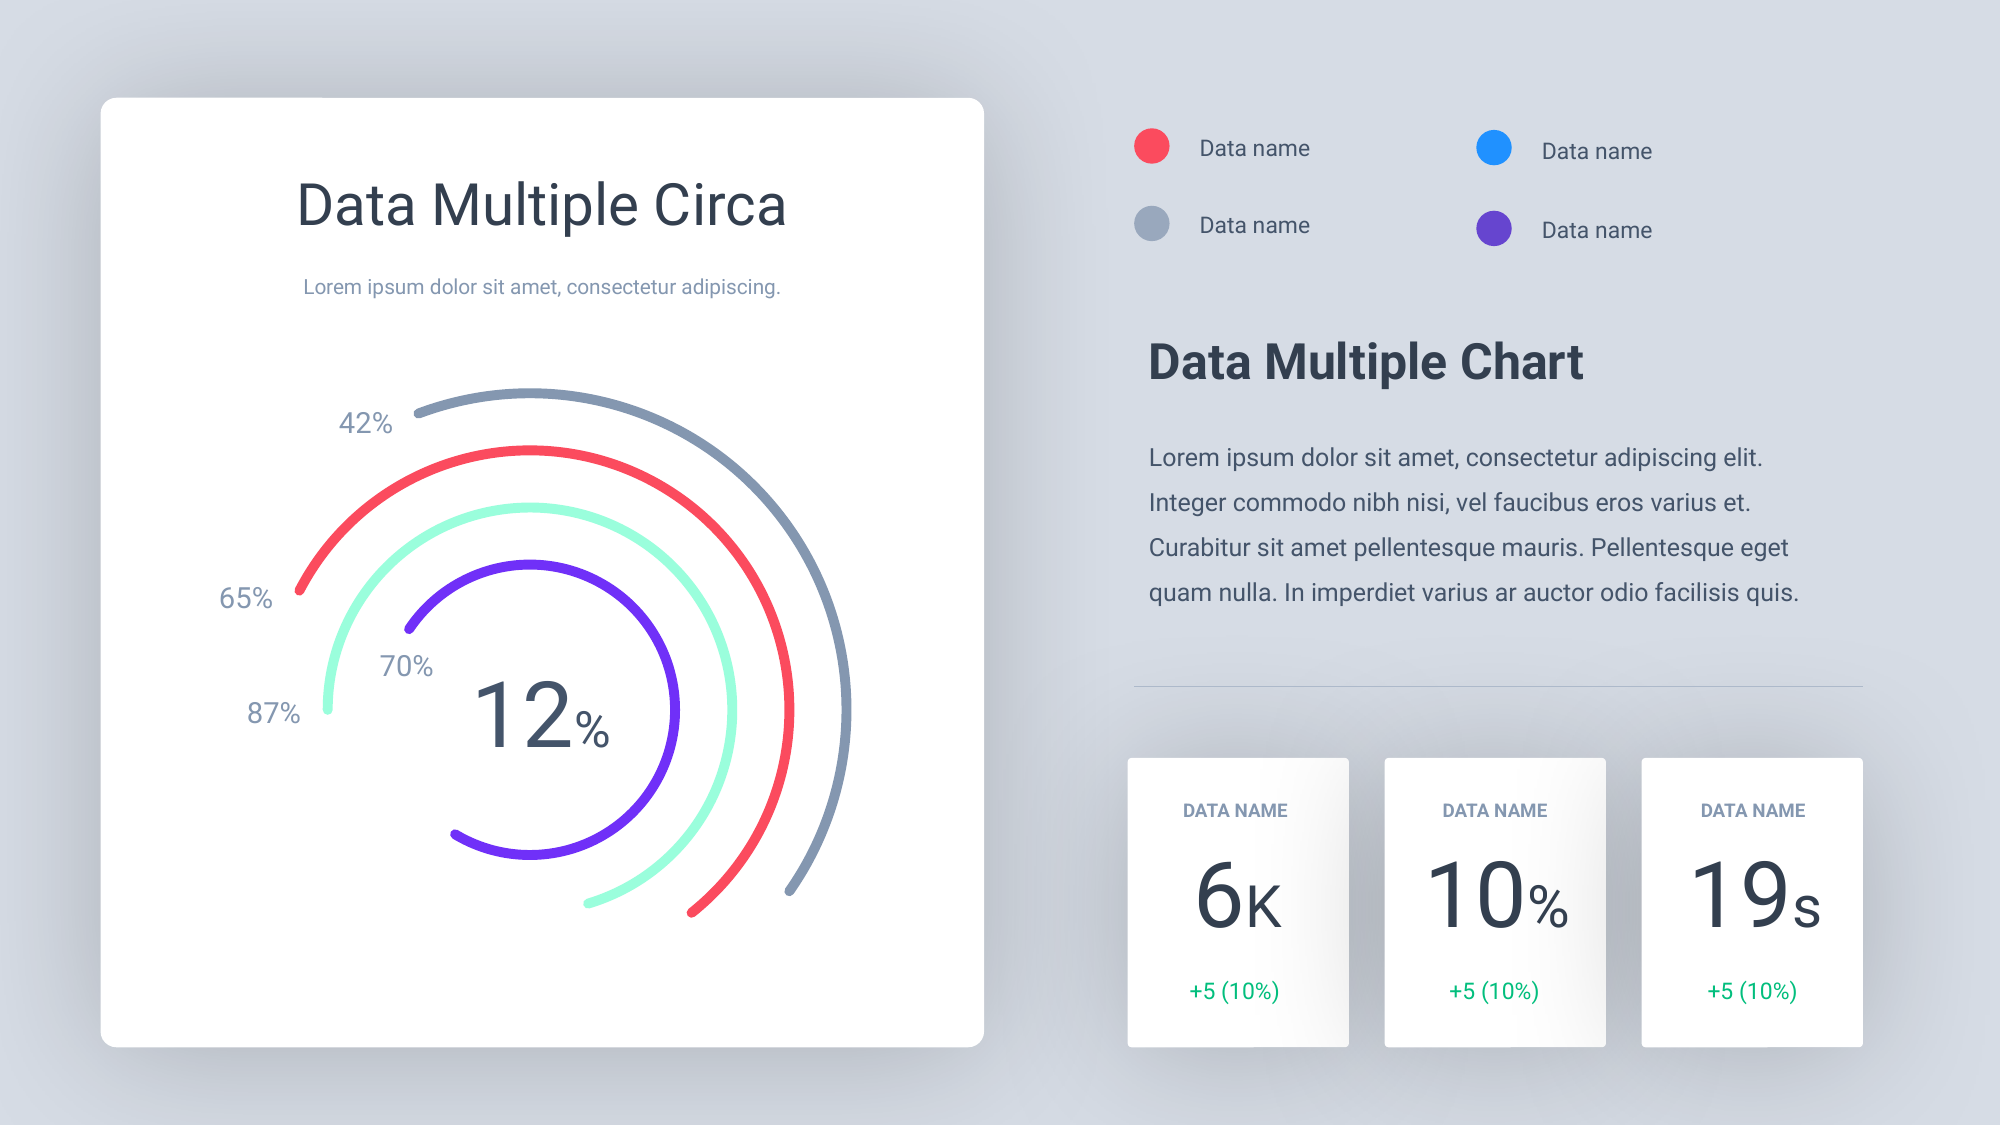

Data name

Data name

Data name

Data name

Data Multiple Circa
Lorem ipsum dolor sit amet, consectetur adipiscing.
Data Multiple Chart

42%

65%
70%
87%
12%
Lorem ipsum dolor sit amet, consectetur adipiscing elit. Integer commodo nibh nisi, vel faucibus eros varius et. Curabitur sit amet pellentesque mauris. Pellentesque eget quam nulla. In imperdiet varius ar auctor odio facilisis quis.

DATA NAME
DATA NAME
DATA NAME
6K
10%
19s
+5 (10%)
+5 (10%)
+5 (10%)